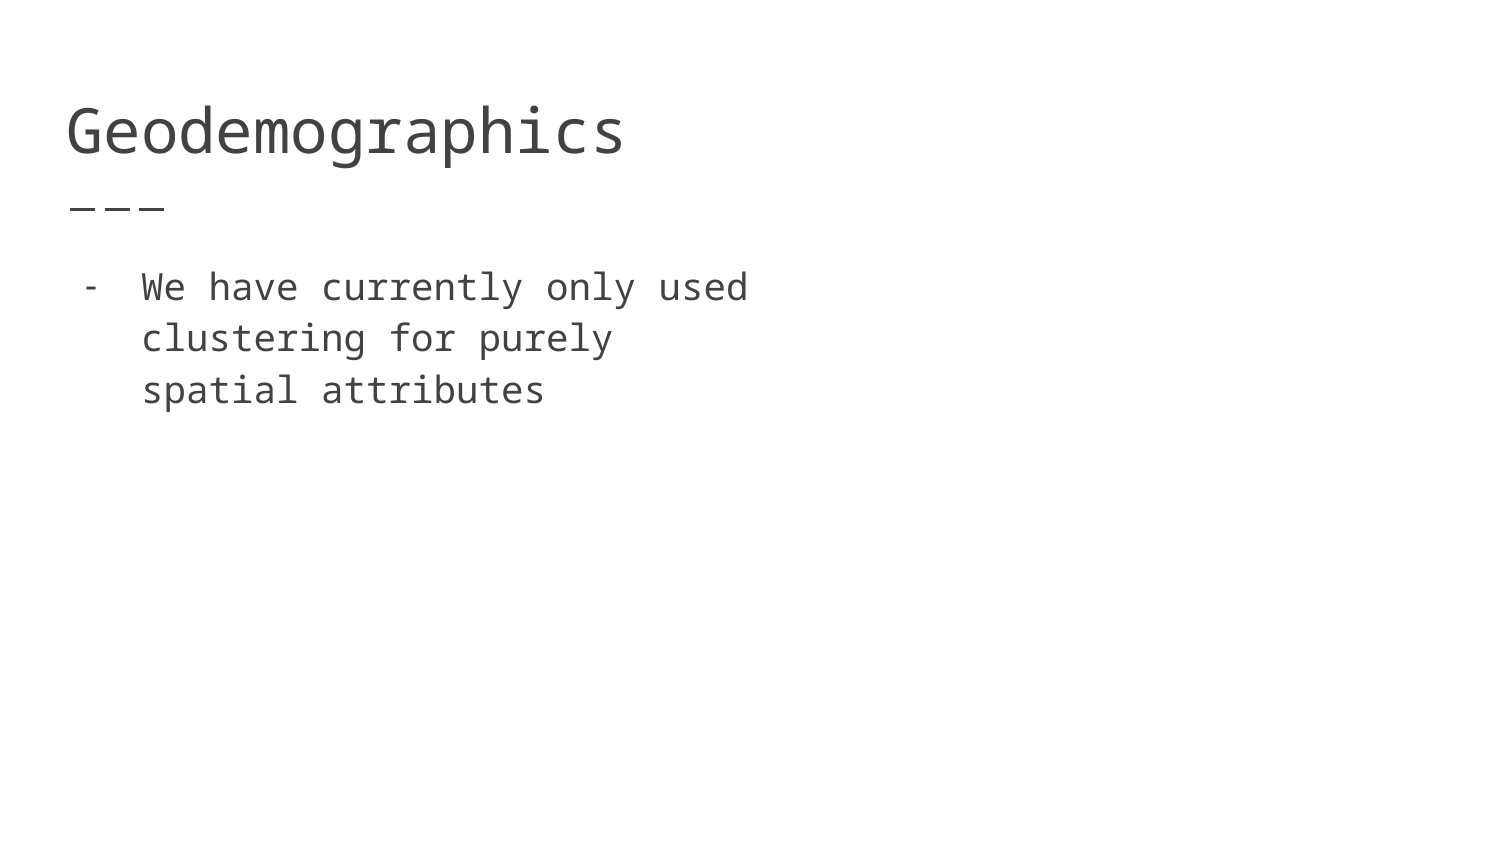

# Geodemographics
We have currently only used clustering for purely spatial attributes